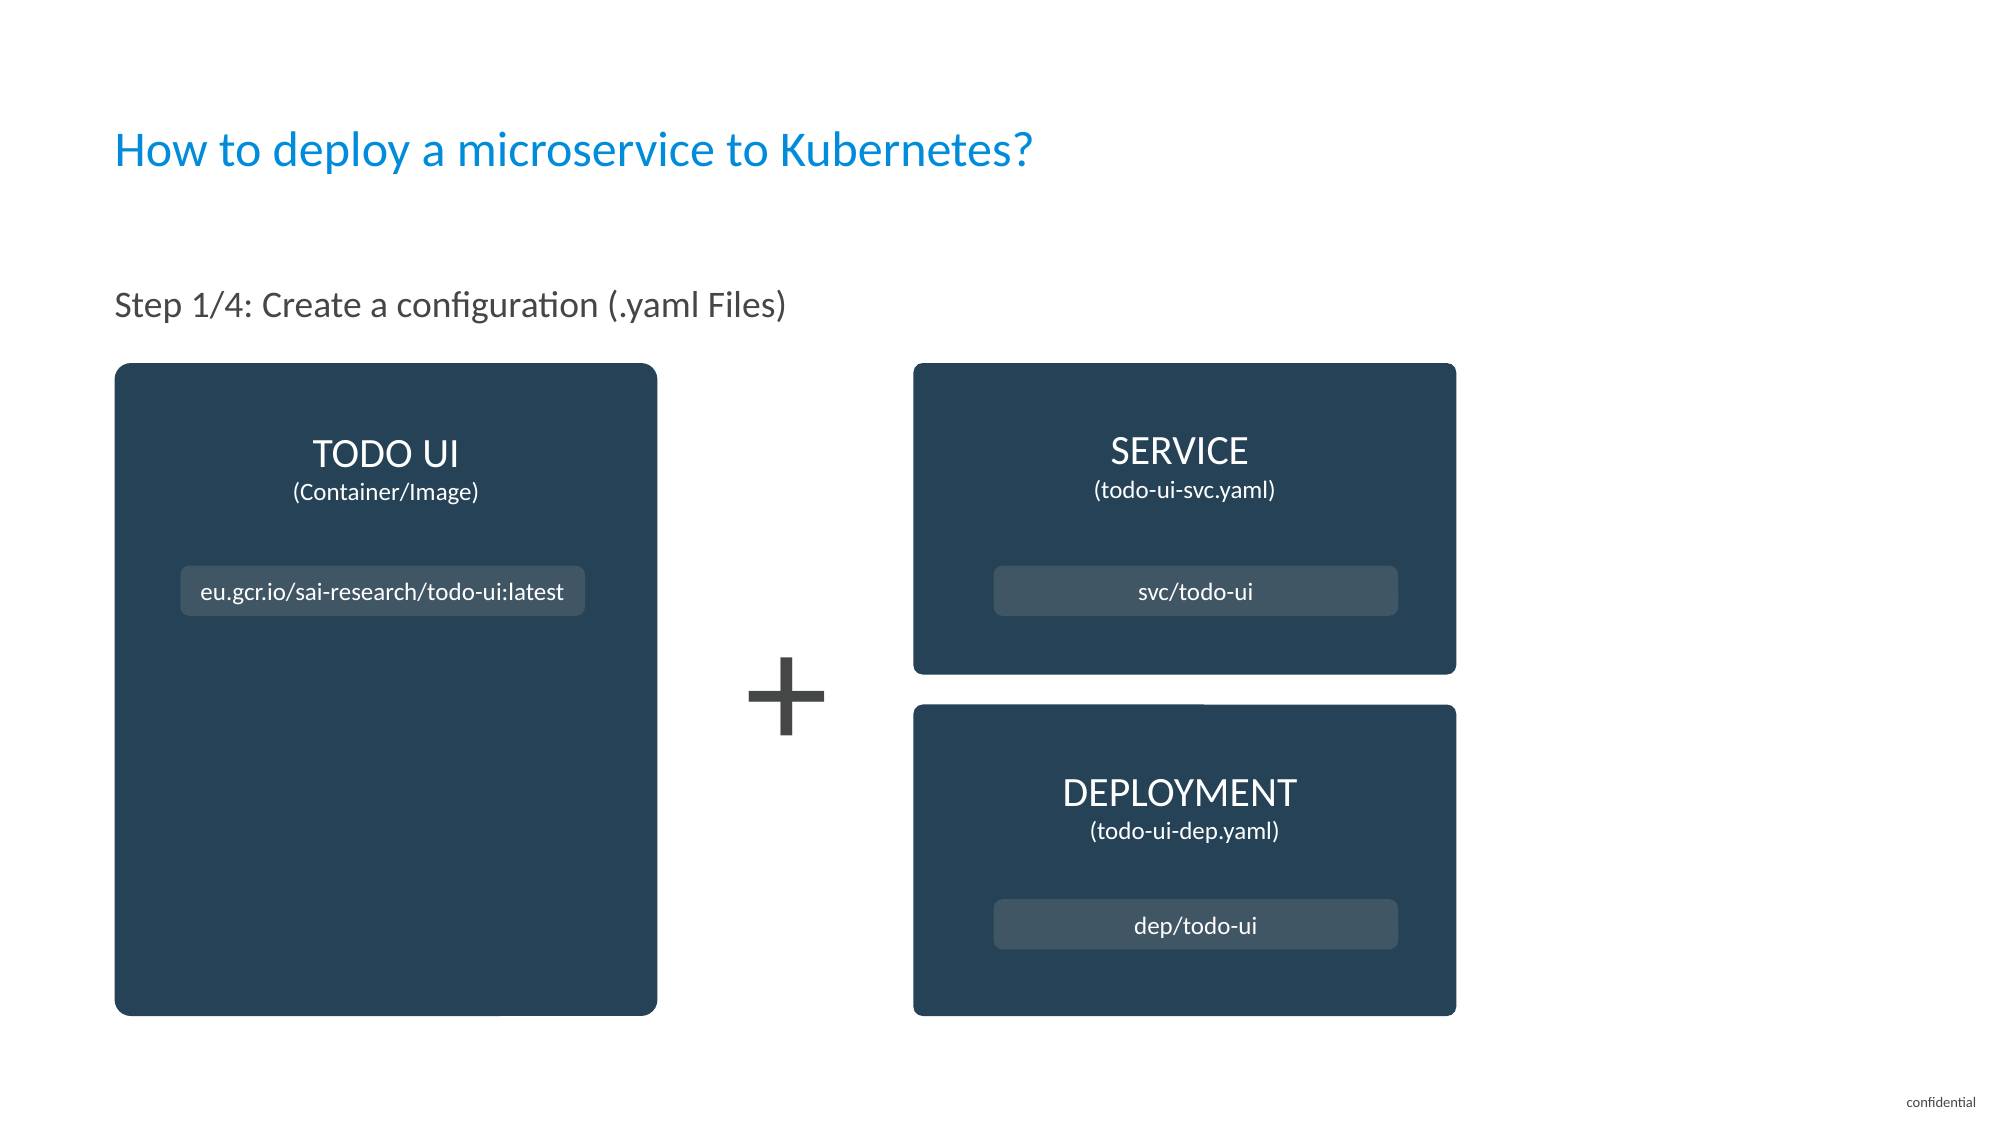

How to deploy a microservice to Kubernetes?

Step 1/4: Create a configuration (.yaml Files)
+

TODO UI
(Container/Image)

SERVICE
(todo-ui-svc.yaml)
eu.gcr.io/sai-research/todo-ui:latest
svc/todo-ui

DEPLOYMENT
(todo-ui-dep.yaml)
dep/todo-ui